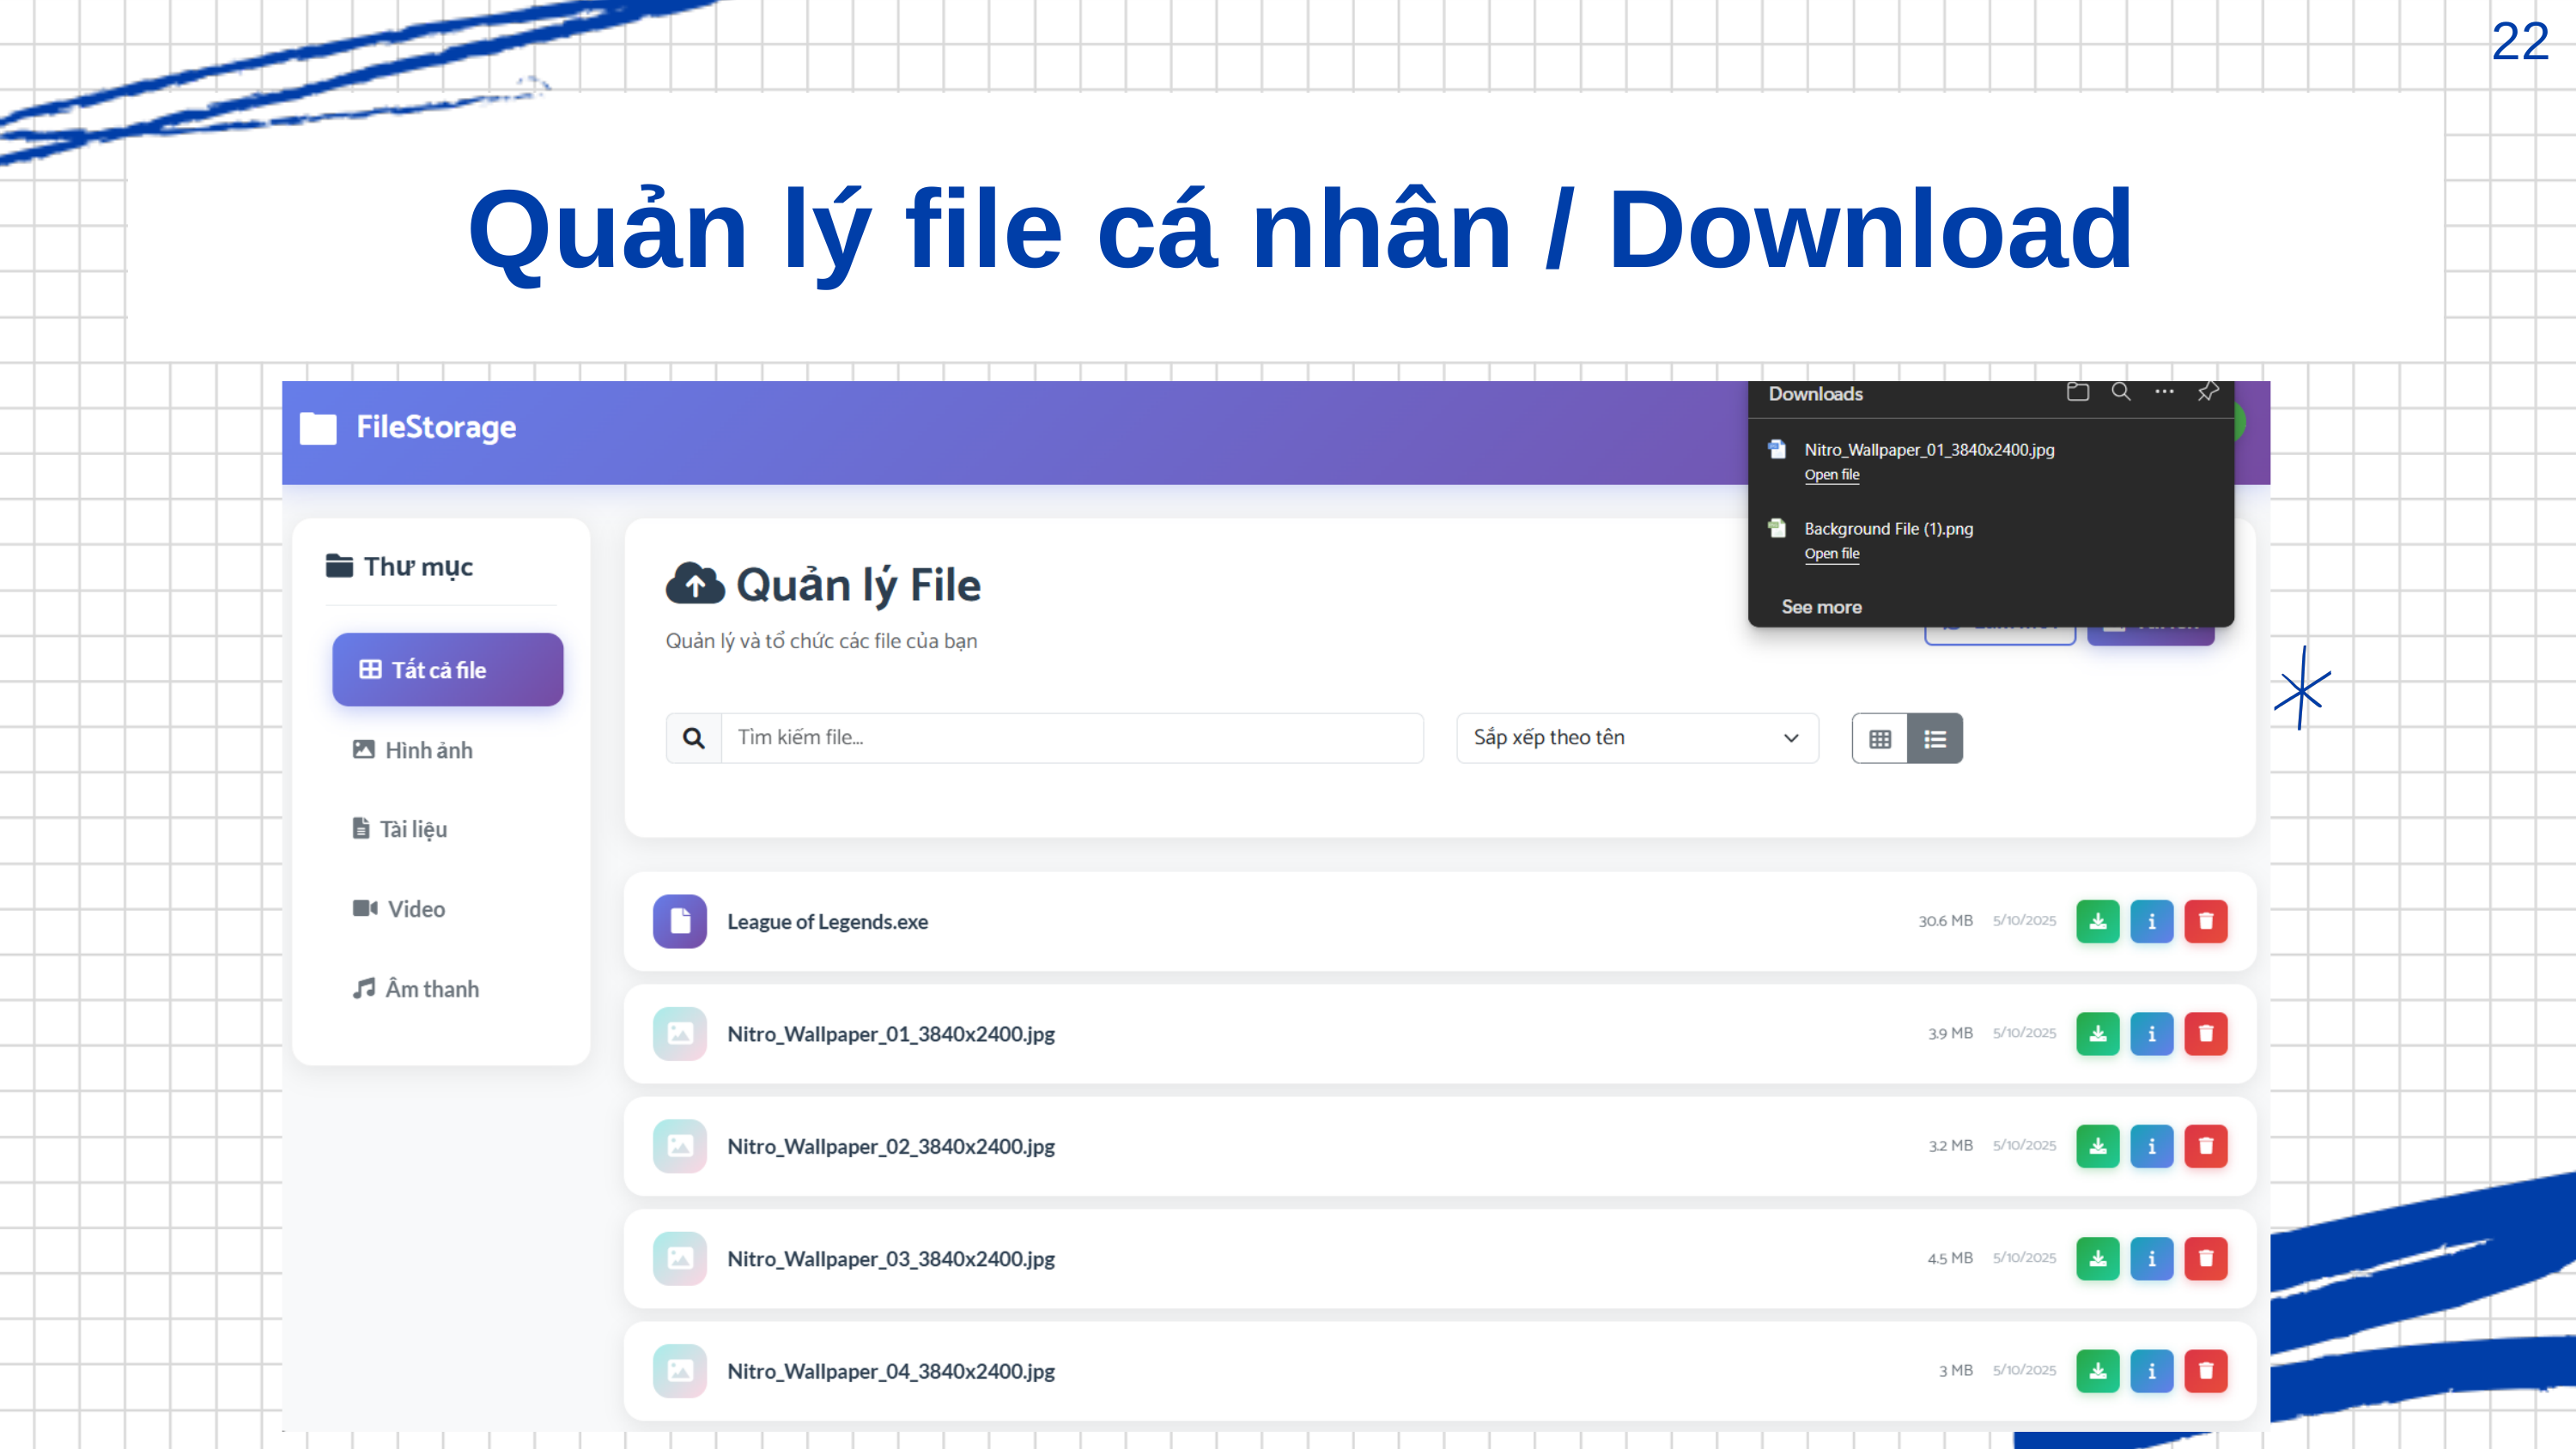

22

 Quản lý file cá nhân / Download